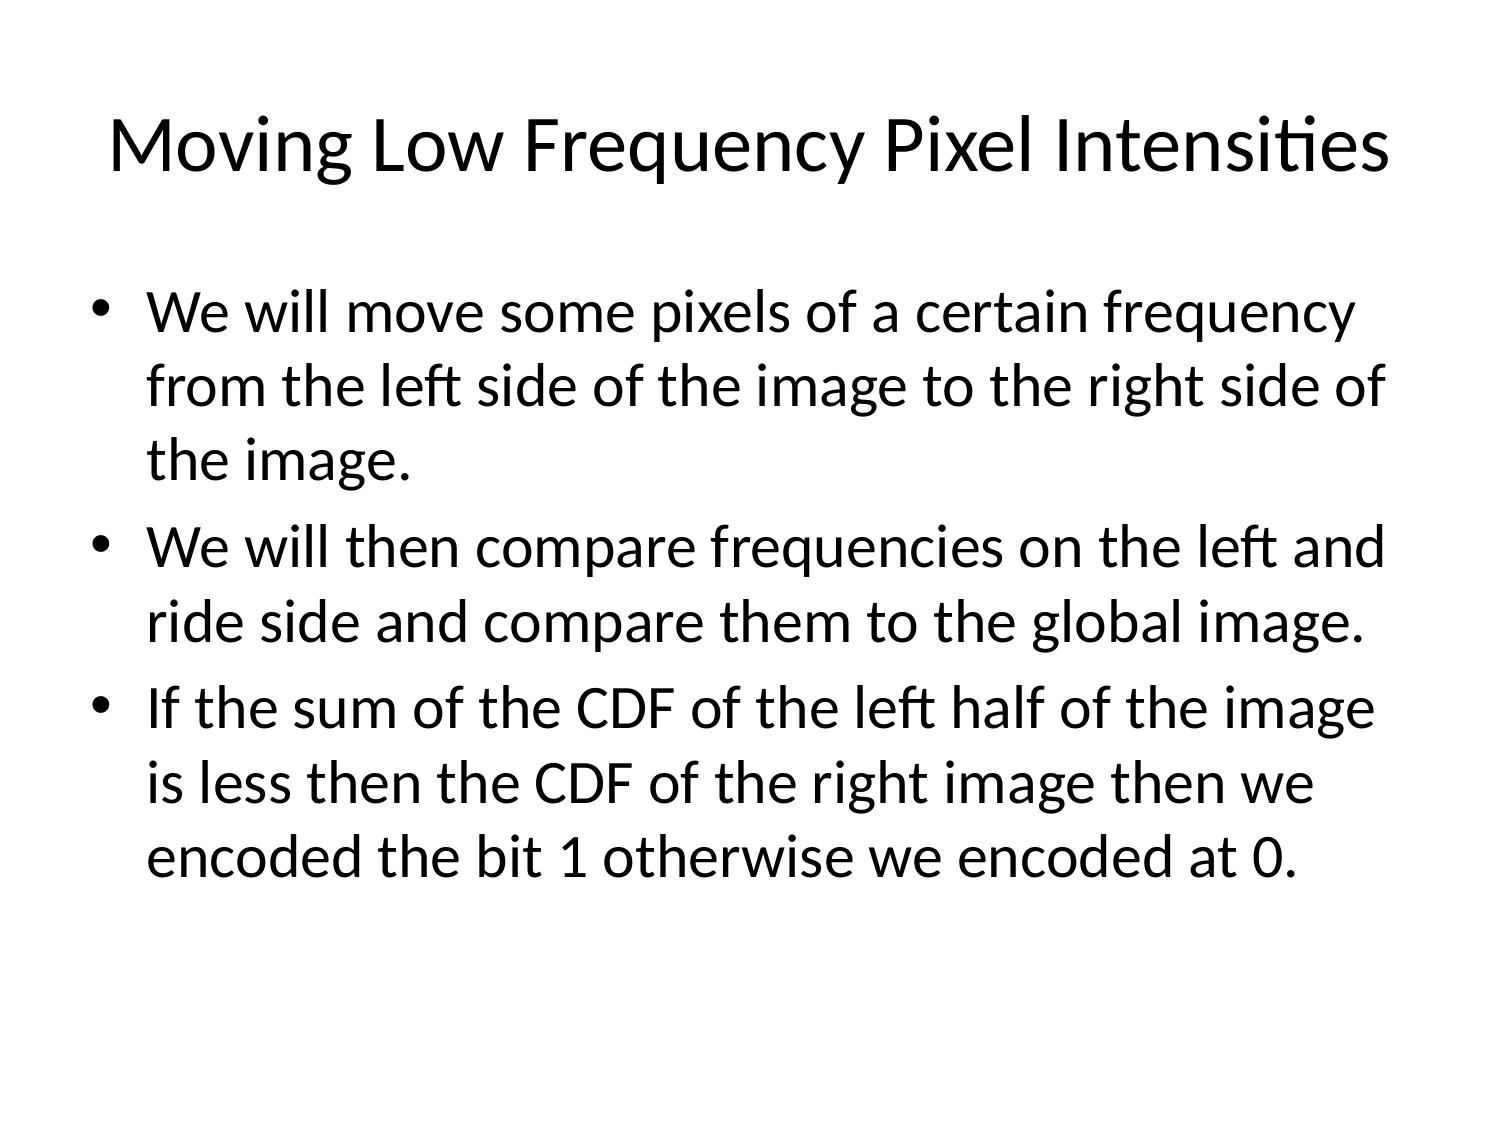

# Moving Low Frequency Pixel Intensities
We will move some pixels of a certain frequency from the left side of the image to the right side of the image.
We will then compare frequencies on the left and ride side and compare them to the global image.
If the sum of the CDF of the left half of the image is less then the CDF of the right image then we encoded the bit 1 otherwise we encoded at 0.